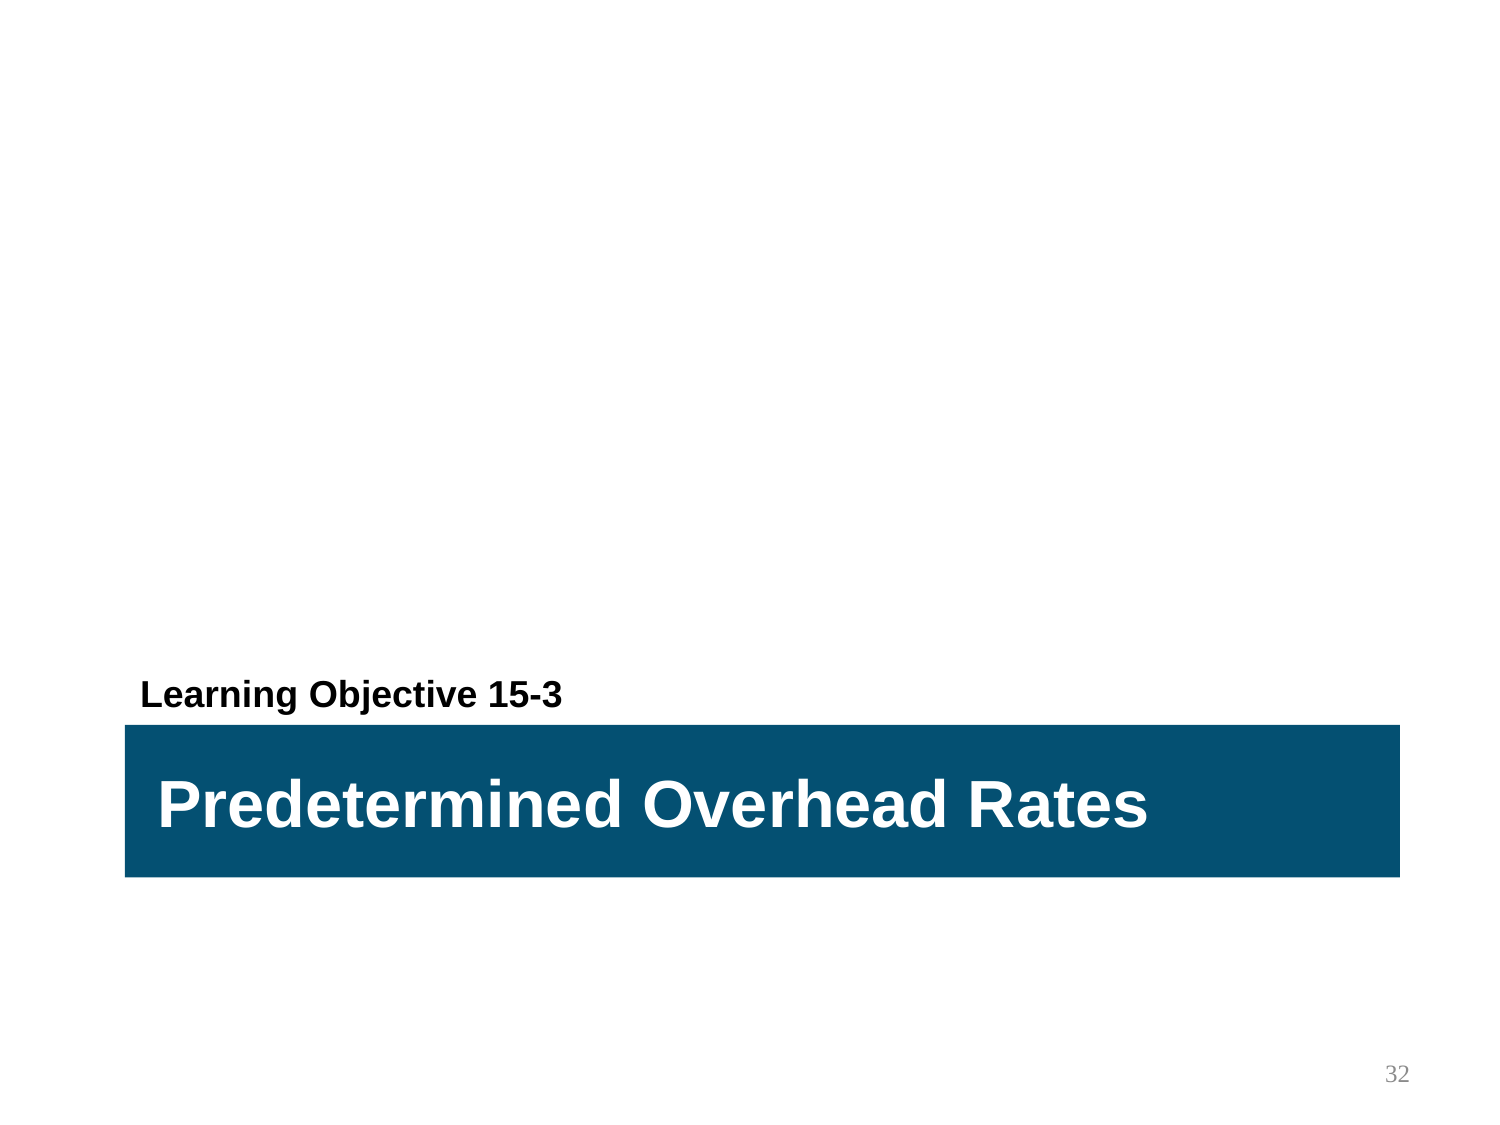

Learning Objective 15-3
Predetermined Overhead Rates
32